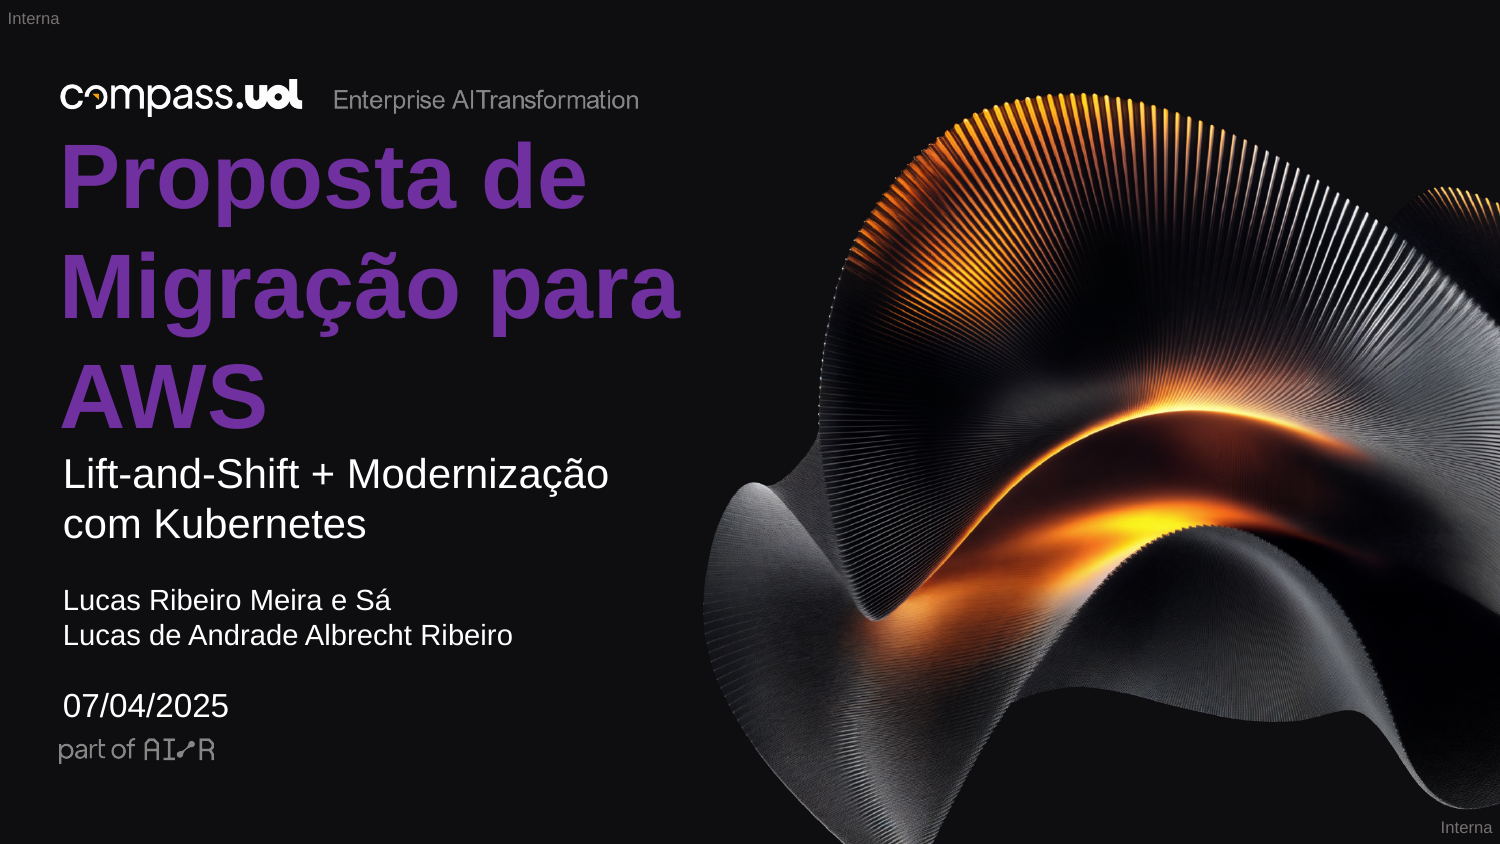

Proposta de Migração para AWS
Lift-and-Shift + Modernização com Kubernetes

Lucas Ribeiro Meira e Sá
Lucas de Andrade Albrecht Ribeiro
07/04/2025